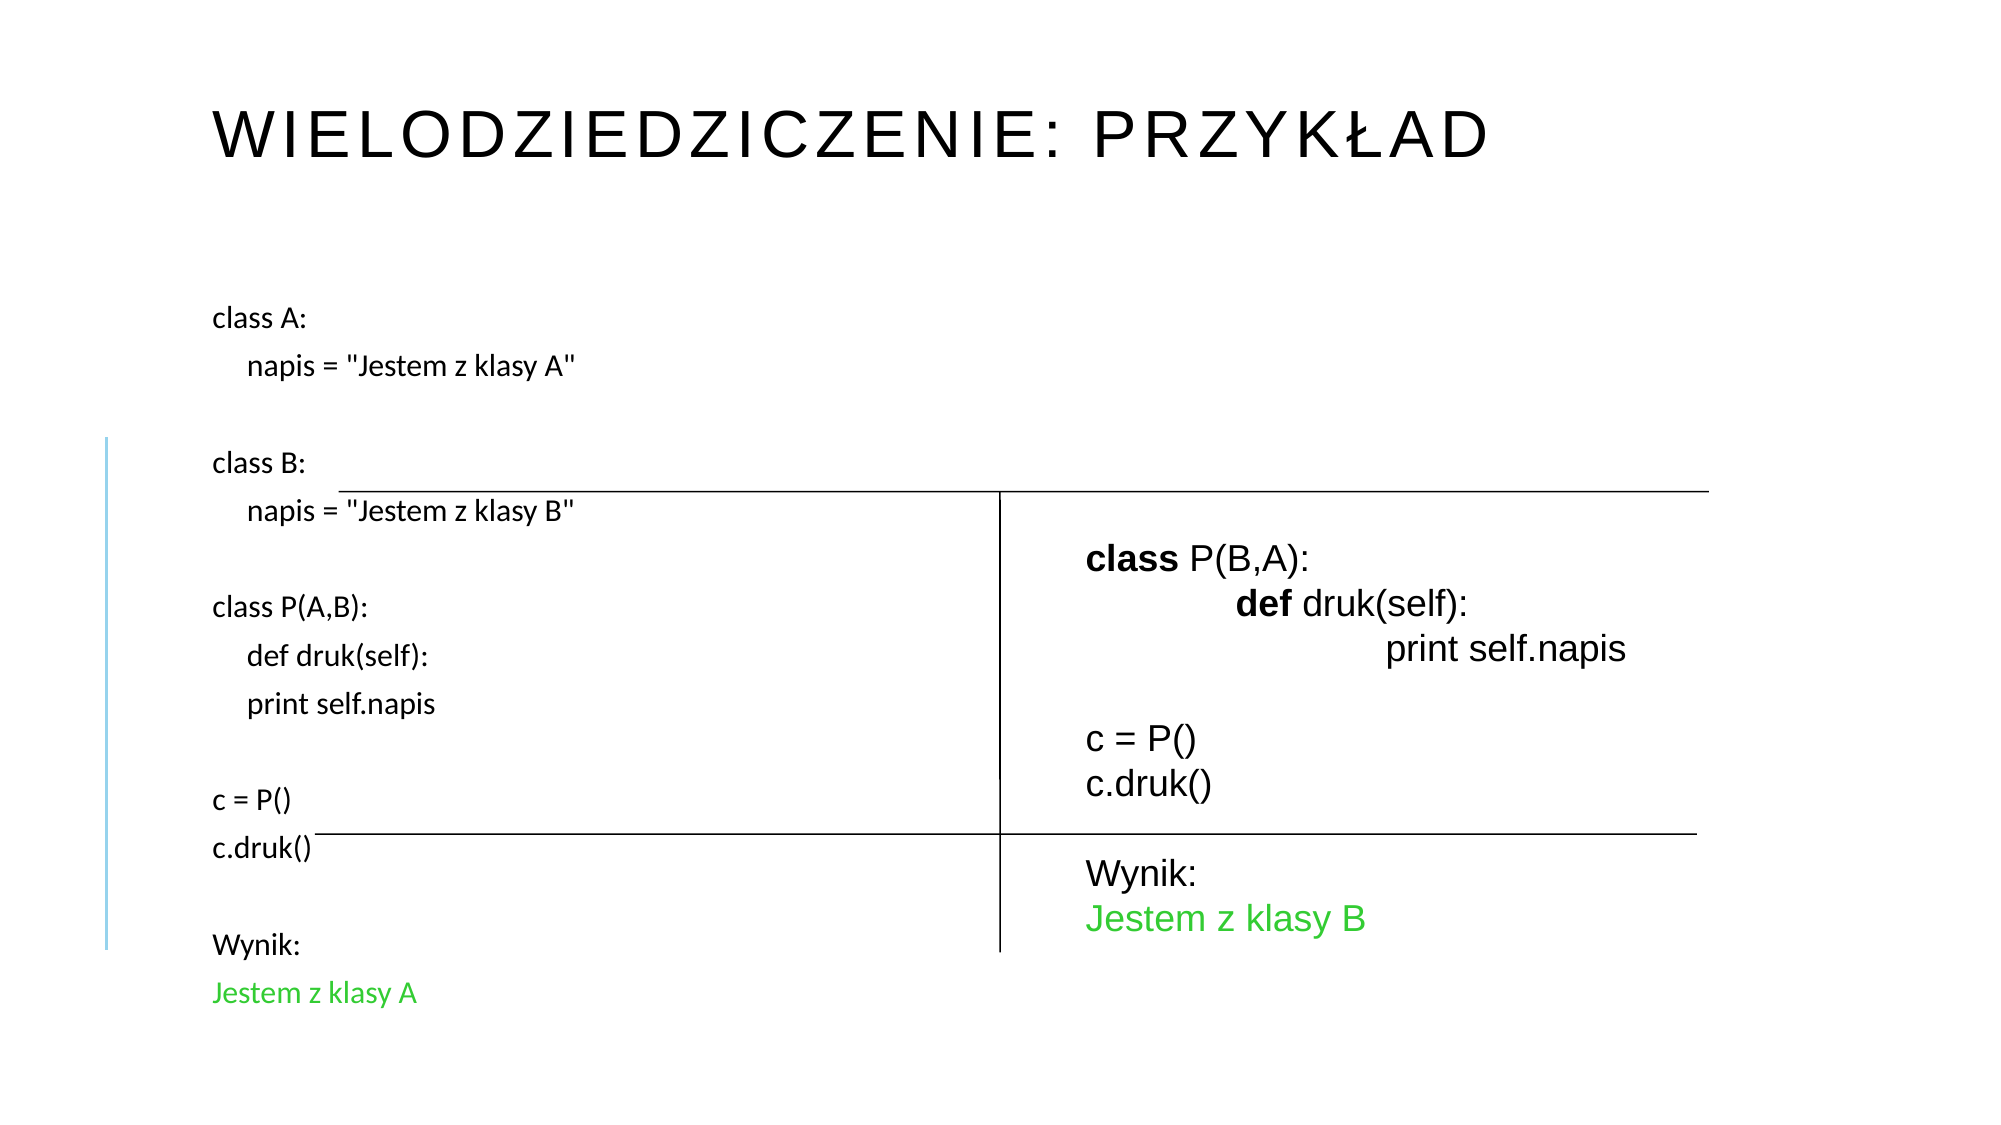

# Wielodziedziczenie: przykład
class A:
	napis = "Jestem z klasy A"

class B:
	napis = "Jestem z klasy B"

class P(A,B):
	def druk(self):
		print self.napis

c = P()
c.druk()

Wynik:
Jestem z klasy A

class P(B,A):
	def druk(self):
		print self.napis

c = P()
c.druk()

Wynik:
Jestem z klasy B